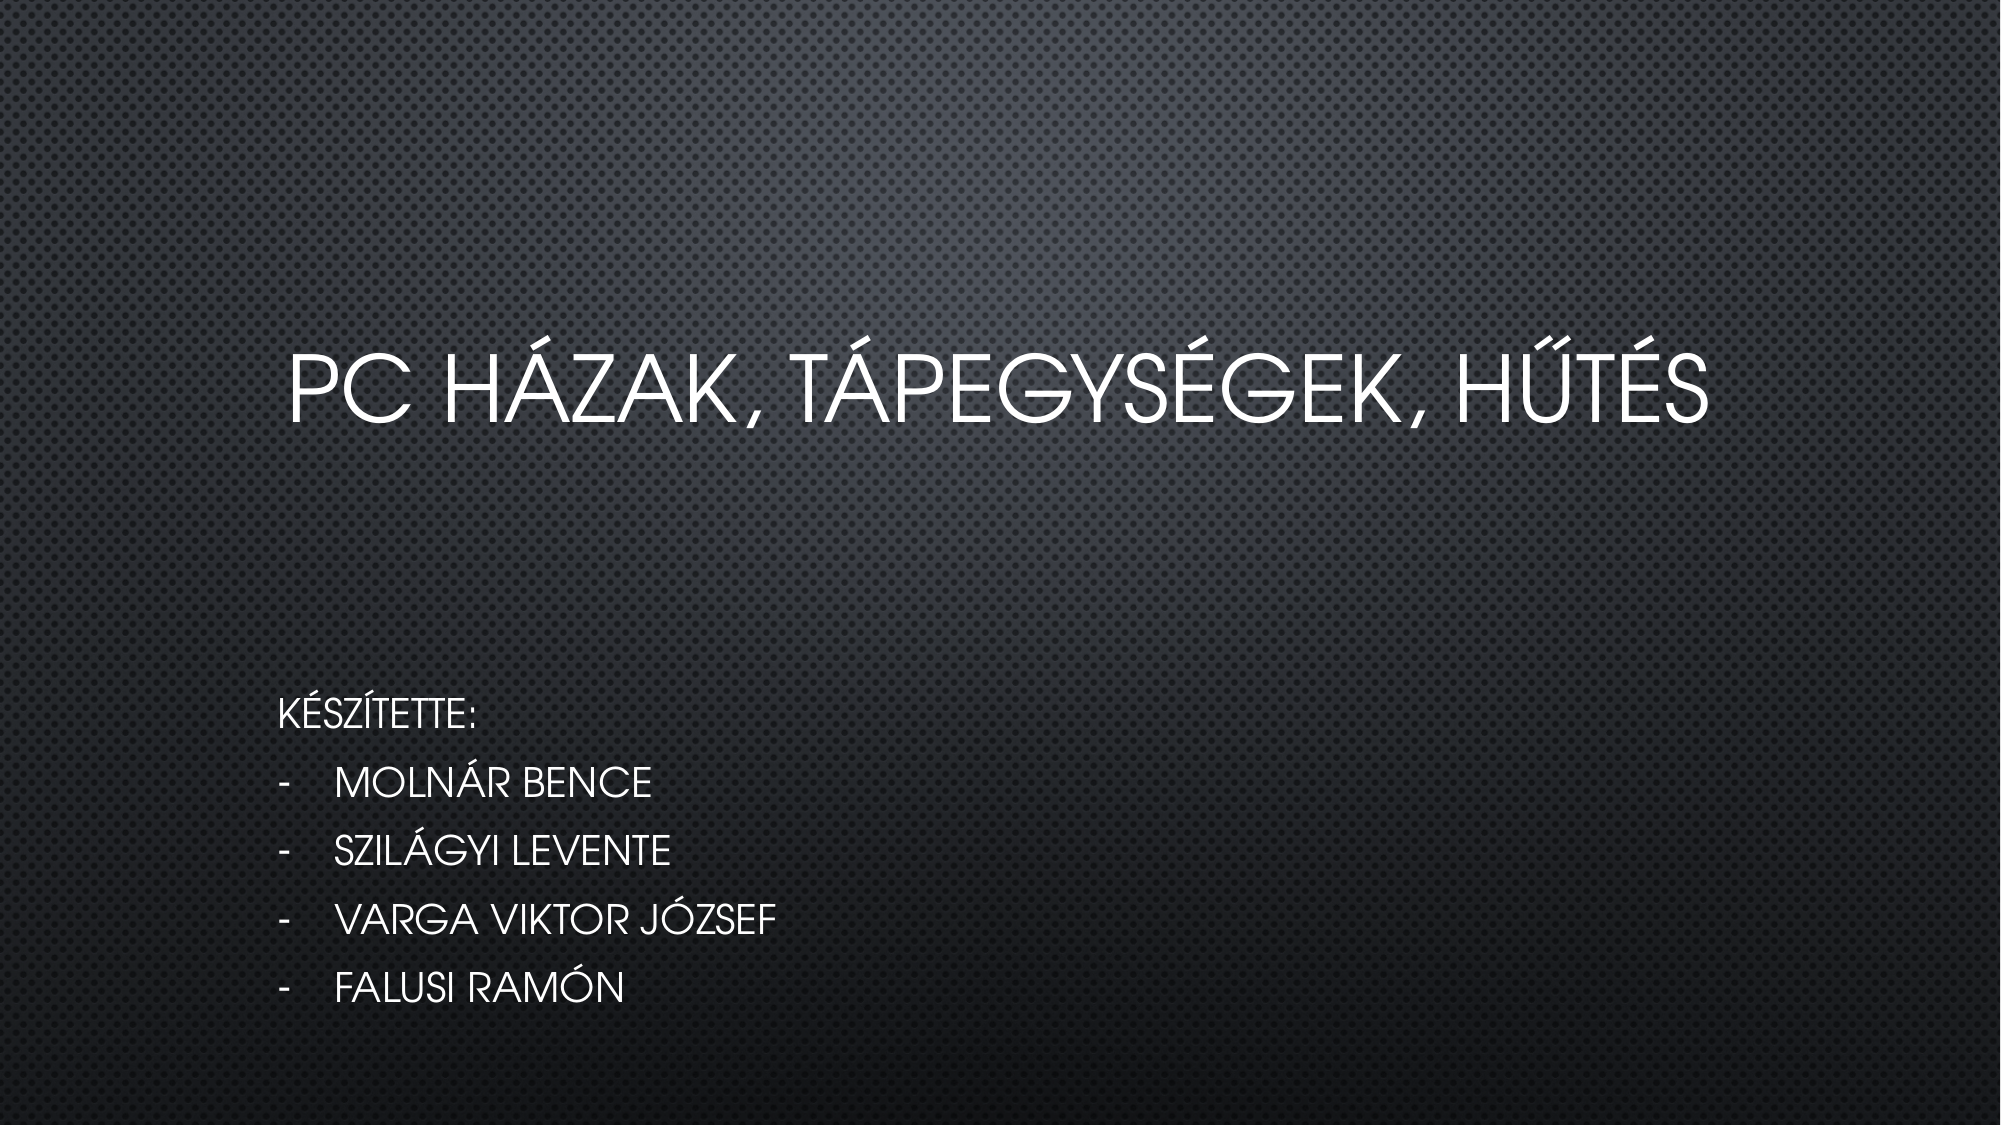

# PC házak, tápegységek, hűtés
Készítette:
Molnár Bence
Szilágyi Levente
Varga Viktor József
Falusi Ramón